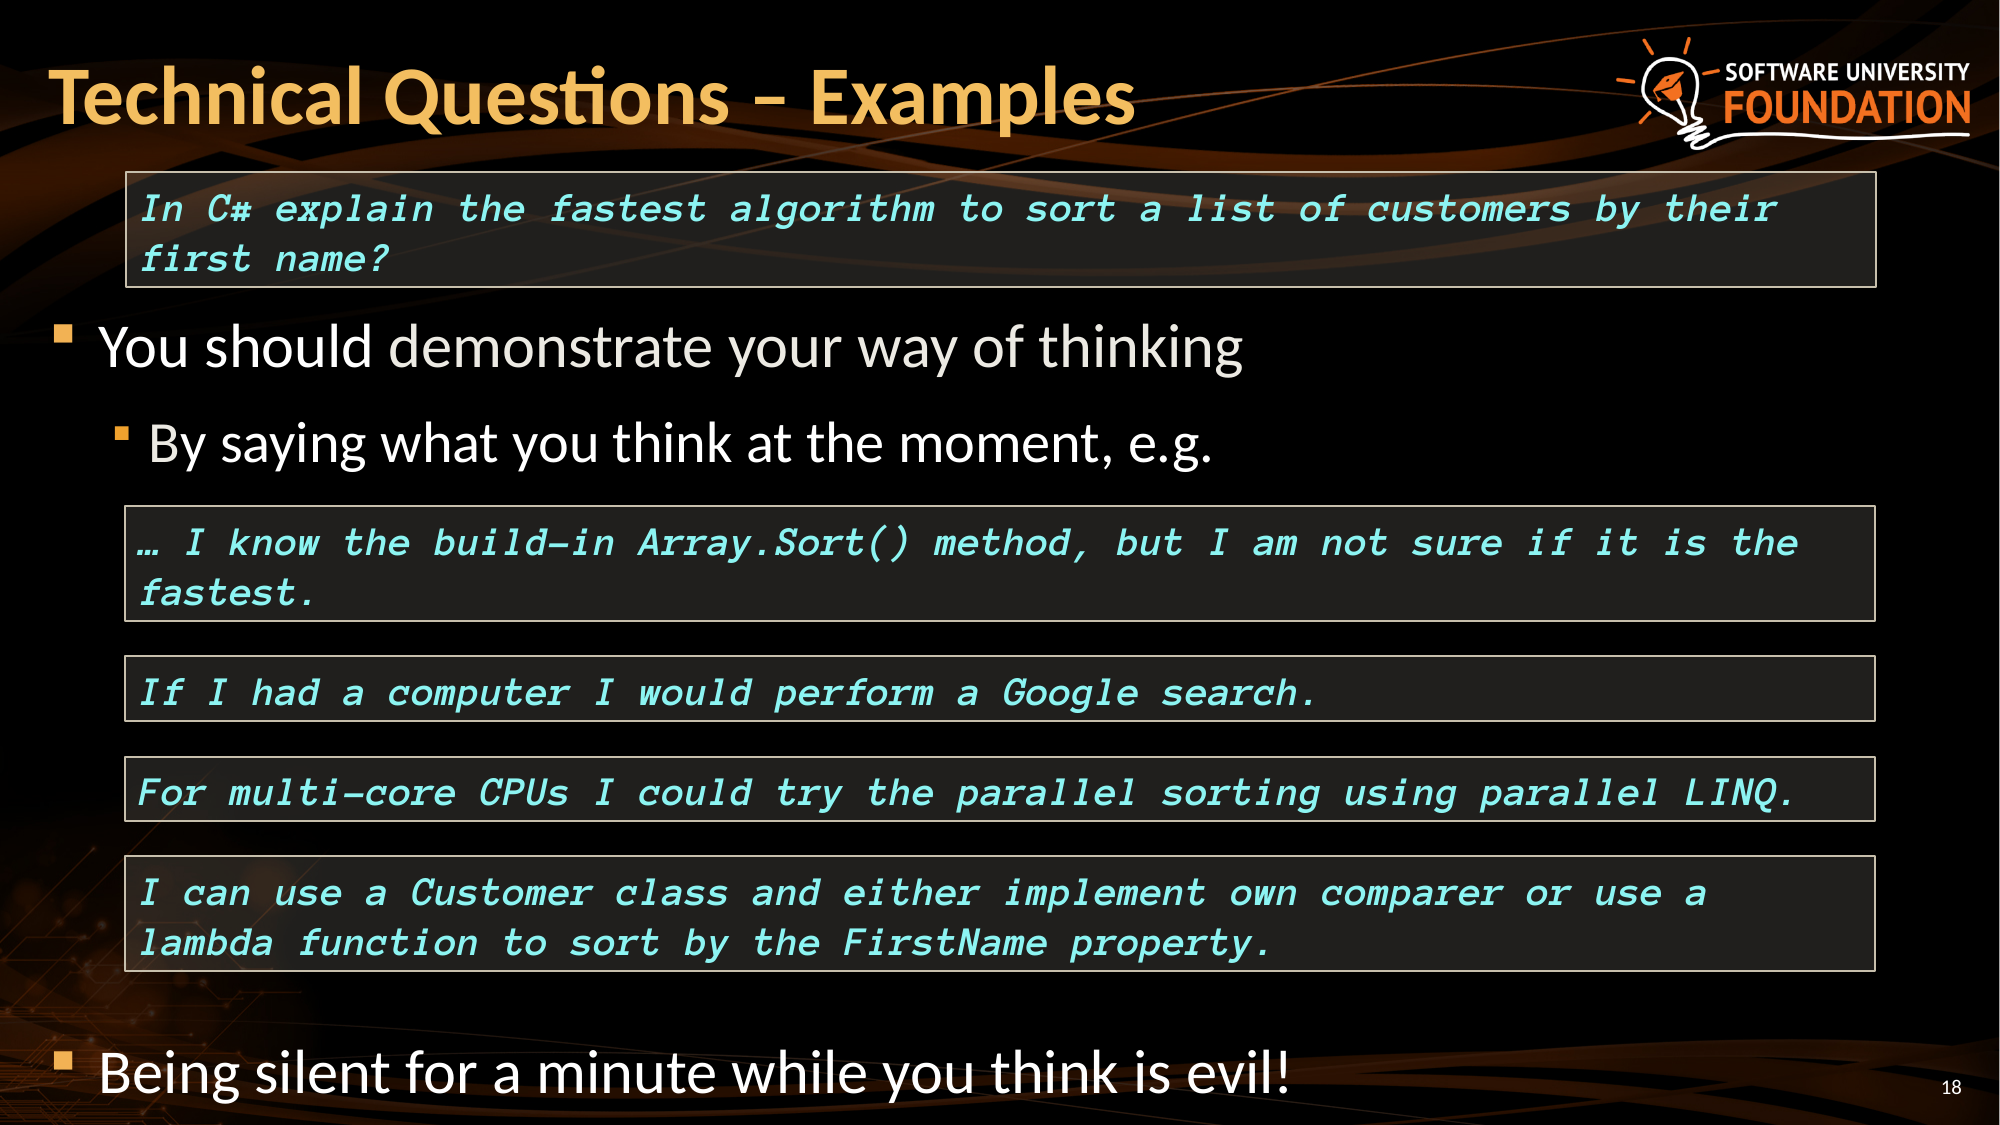

# Technical Questions – Examples
In C# explain the fastest algorithm to sort a list of customers by their first name?

You should demonstrate your way of thinking
By saying what you think at the moment, e.g.

Being silent for a minute while you think is evil!
… I know the build-in Array.Sort() method, but I am not sure if it is the fastest.
If I had a computer I would perform a Google search.
For multi-core CPUs I could try the parallel sorting using parallel LINQ.
I can use a Customer class and either implement own comparer or use a lambda function to sort by the FirstName property.
18